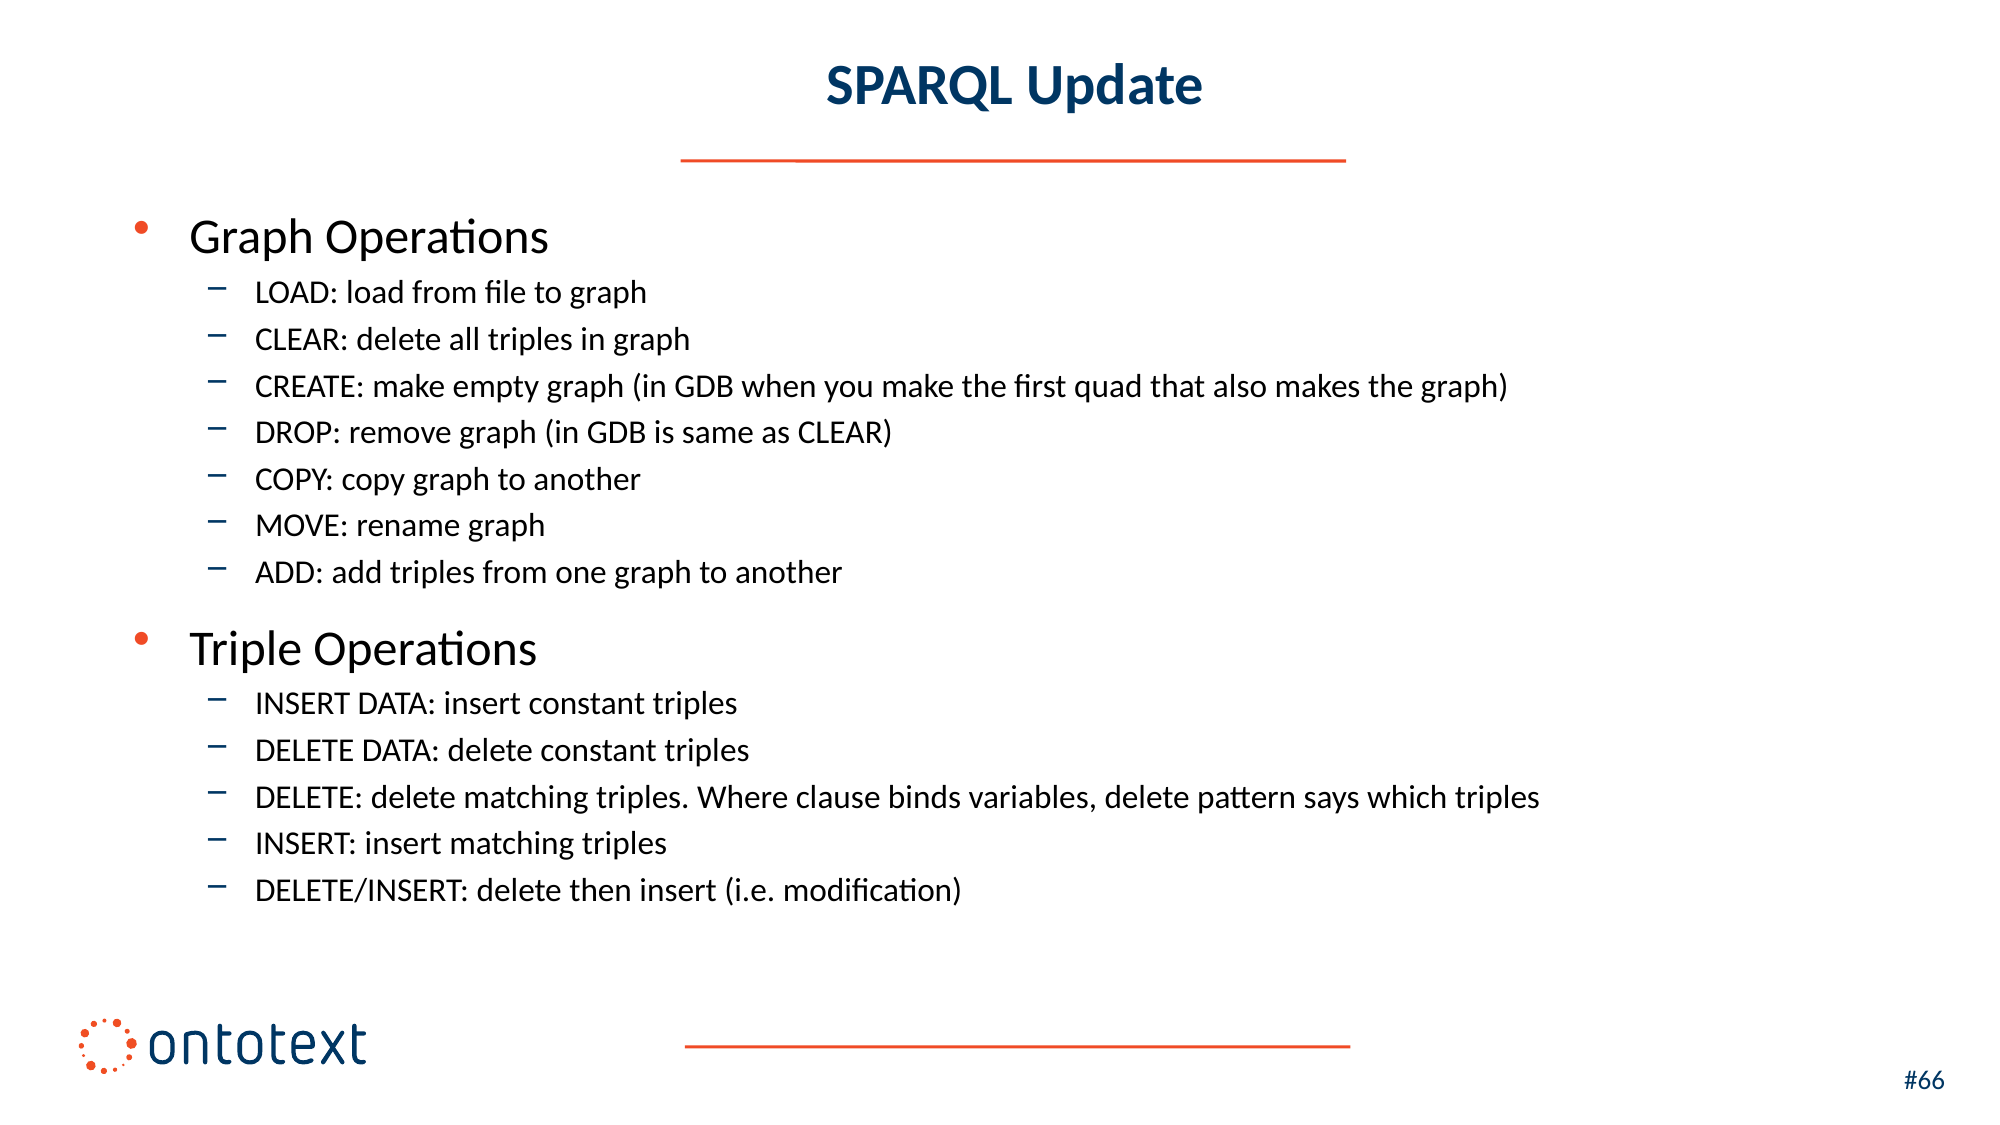

# SPARQL Update
Graph Operations
LOAD: load from file to graph
CLEAR: delete all triples in graph
CREATE: make empty graph (in GDB when you make the first quad that also makes the graph)
DROP: remove graph (in GDB is same as CLEAR)
COPY: copy graph to another
MOVE: rename graph
ADD: add triples from one graph to another
Triple Operations
INSERT DATA: insert constant triples
DELETE DATA: delete constant triples
DELETE: delete matching triples. Where clause binds variables, delete pattern says which triples
INSERT: insert matching triples
DELETE/INSERT: delete then insert (i.e. modification)

#66